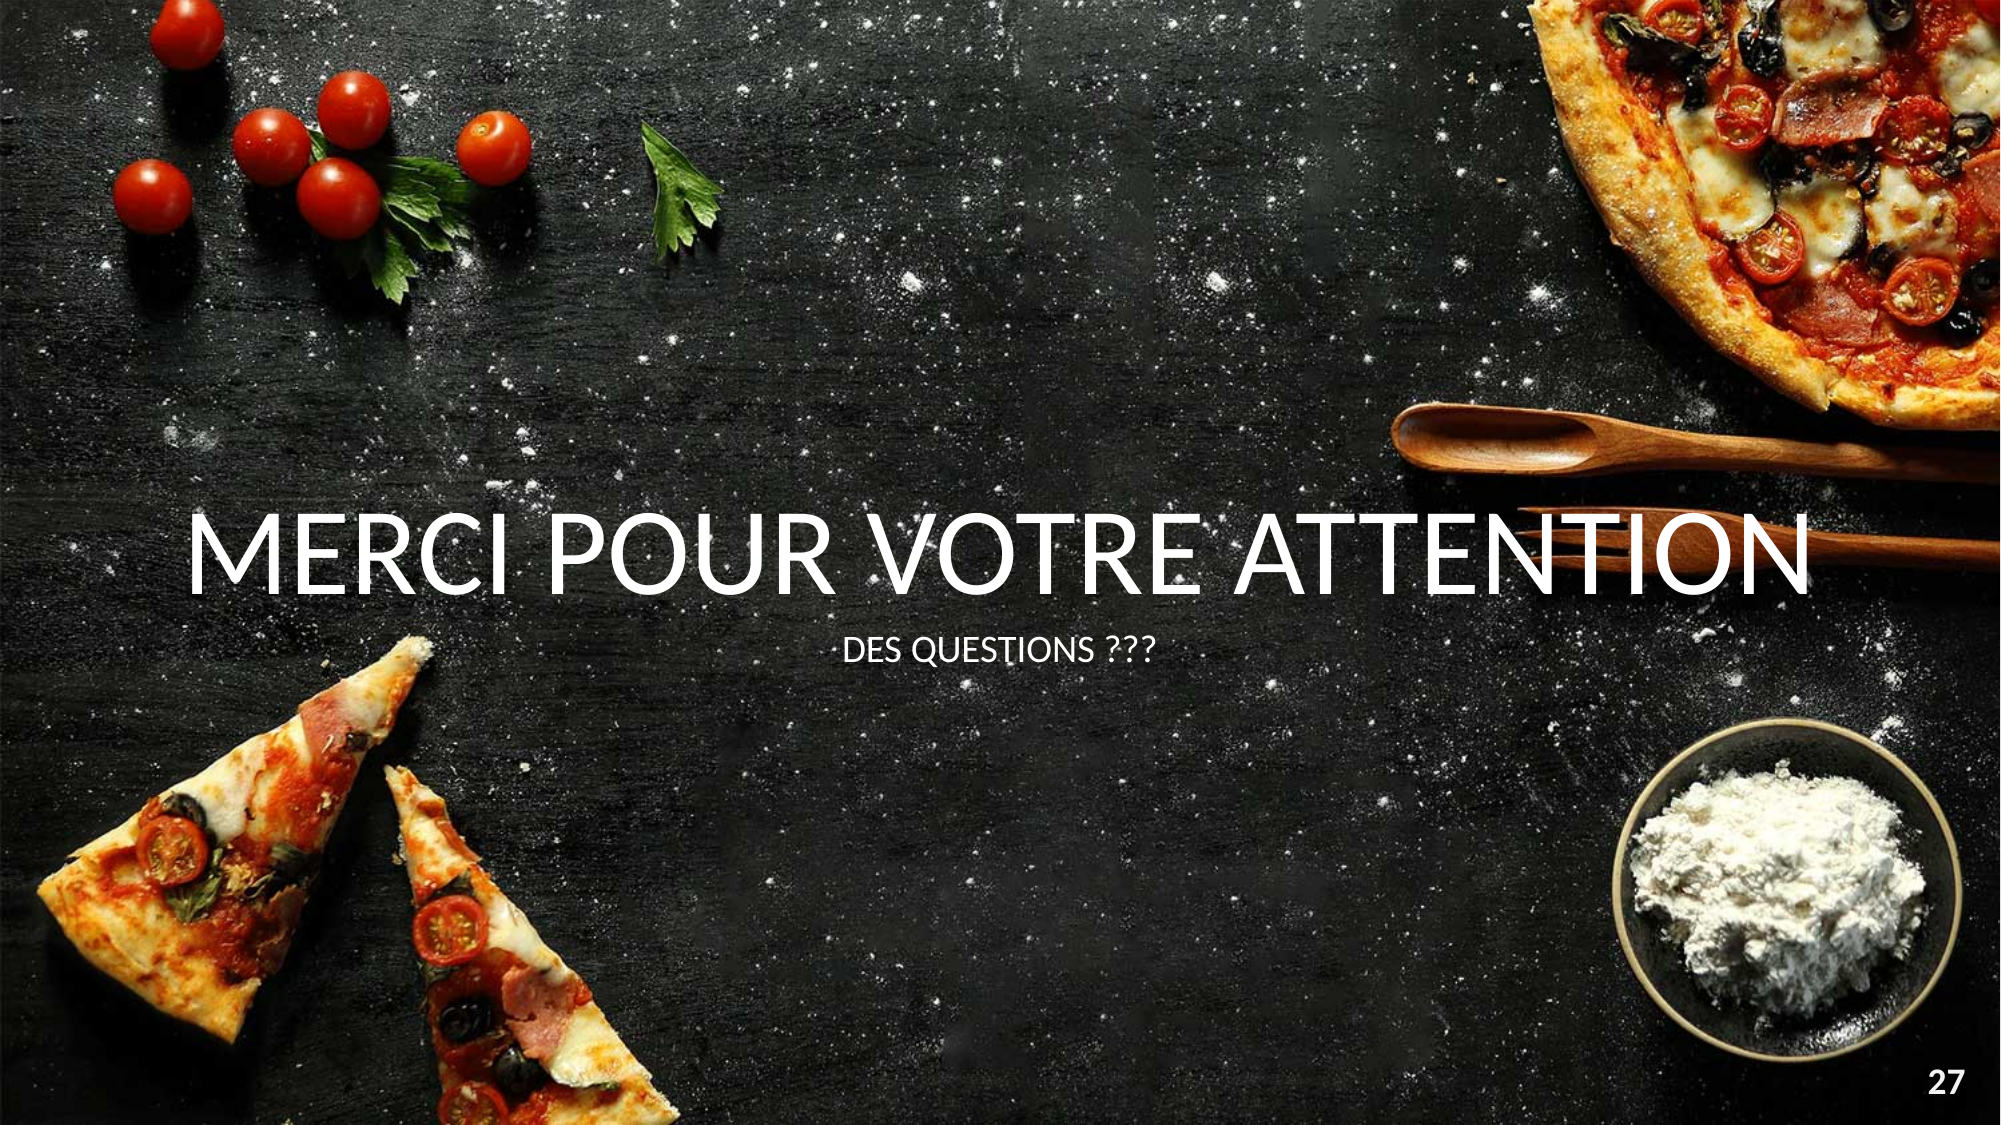

MERCI POUR VOTRE ATTENTION
DES QUESTIONS ???
27